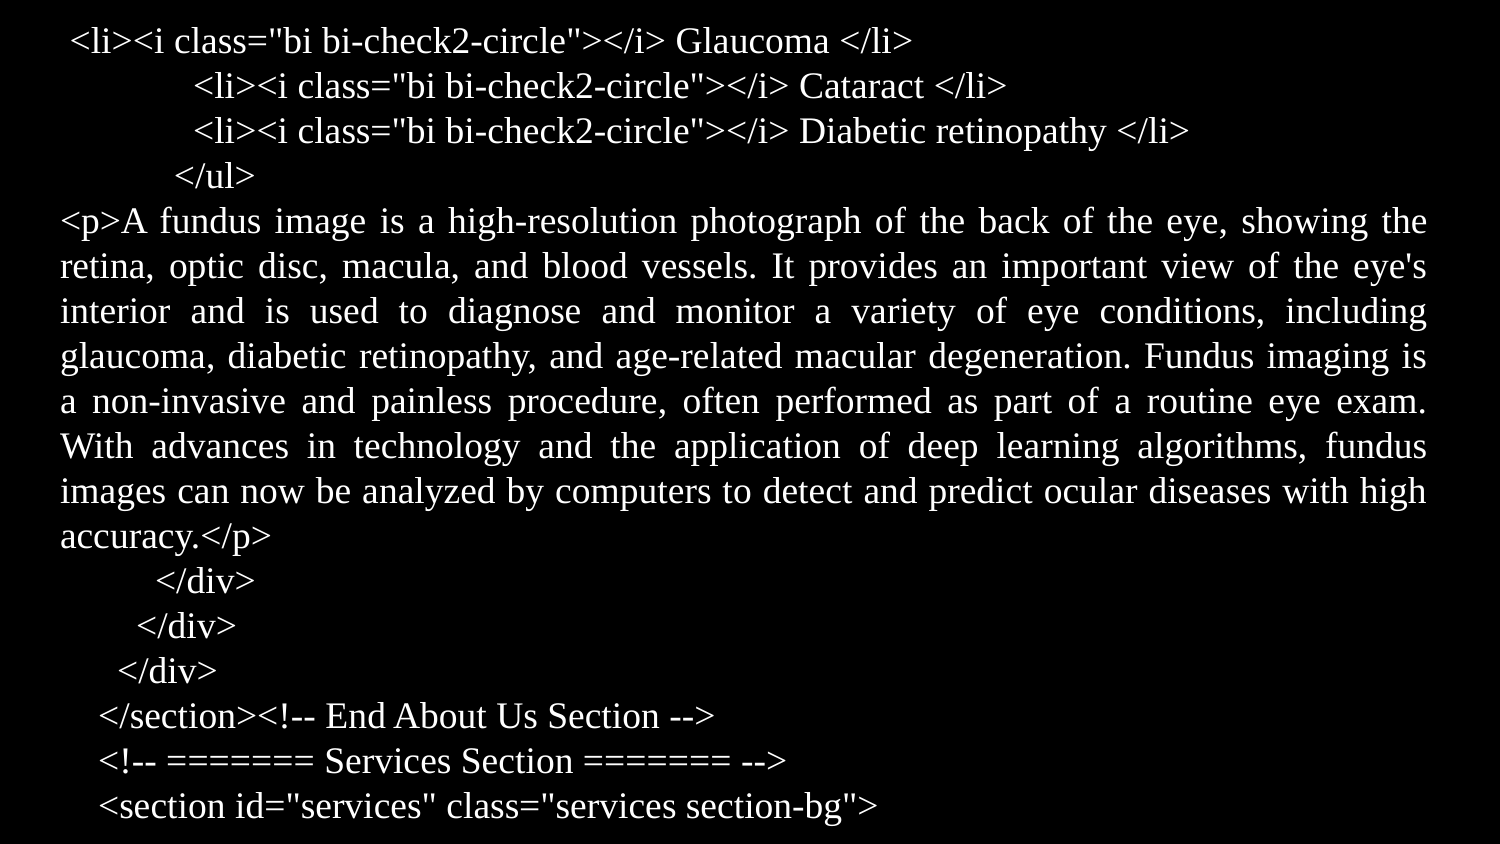

<li><i class="bi bi-check2-circle"></i> Glaucoma </li>
              <li><i class="bi bi-check2-circle"></i> Cataract </li>
              <li><i class="bi bi-check2-circle"></i> Diabetic retinopathy </li>
            </ul>
<p>A fundus image is a high-resolution photograph of the back of the eye, showing the retina, optic disc, macula, and blood vessels. It provides an important view of the eye's interior and is used to diagnose and monitor a variety of eye conditions, including glaucoma, diabetic retinopathy, and age-related macular degeneration. Fundus imaging is a non-invasive and painless procedure, often performed as part of a routine eye exam. With advances in technology and the application of deep learning algorithms, fundus images can now be analyzed by computers to detect and predict ocular diseases with high accuracy.</p>
          </div>
        </div>
      </div>
    </section><!-- End About Us Section -->
    <!-- ======= Services Section ======= -->
    <section id="services" class="services section-bg">